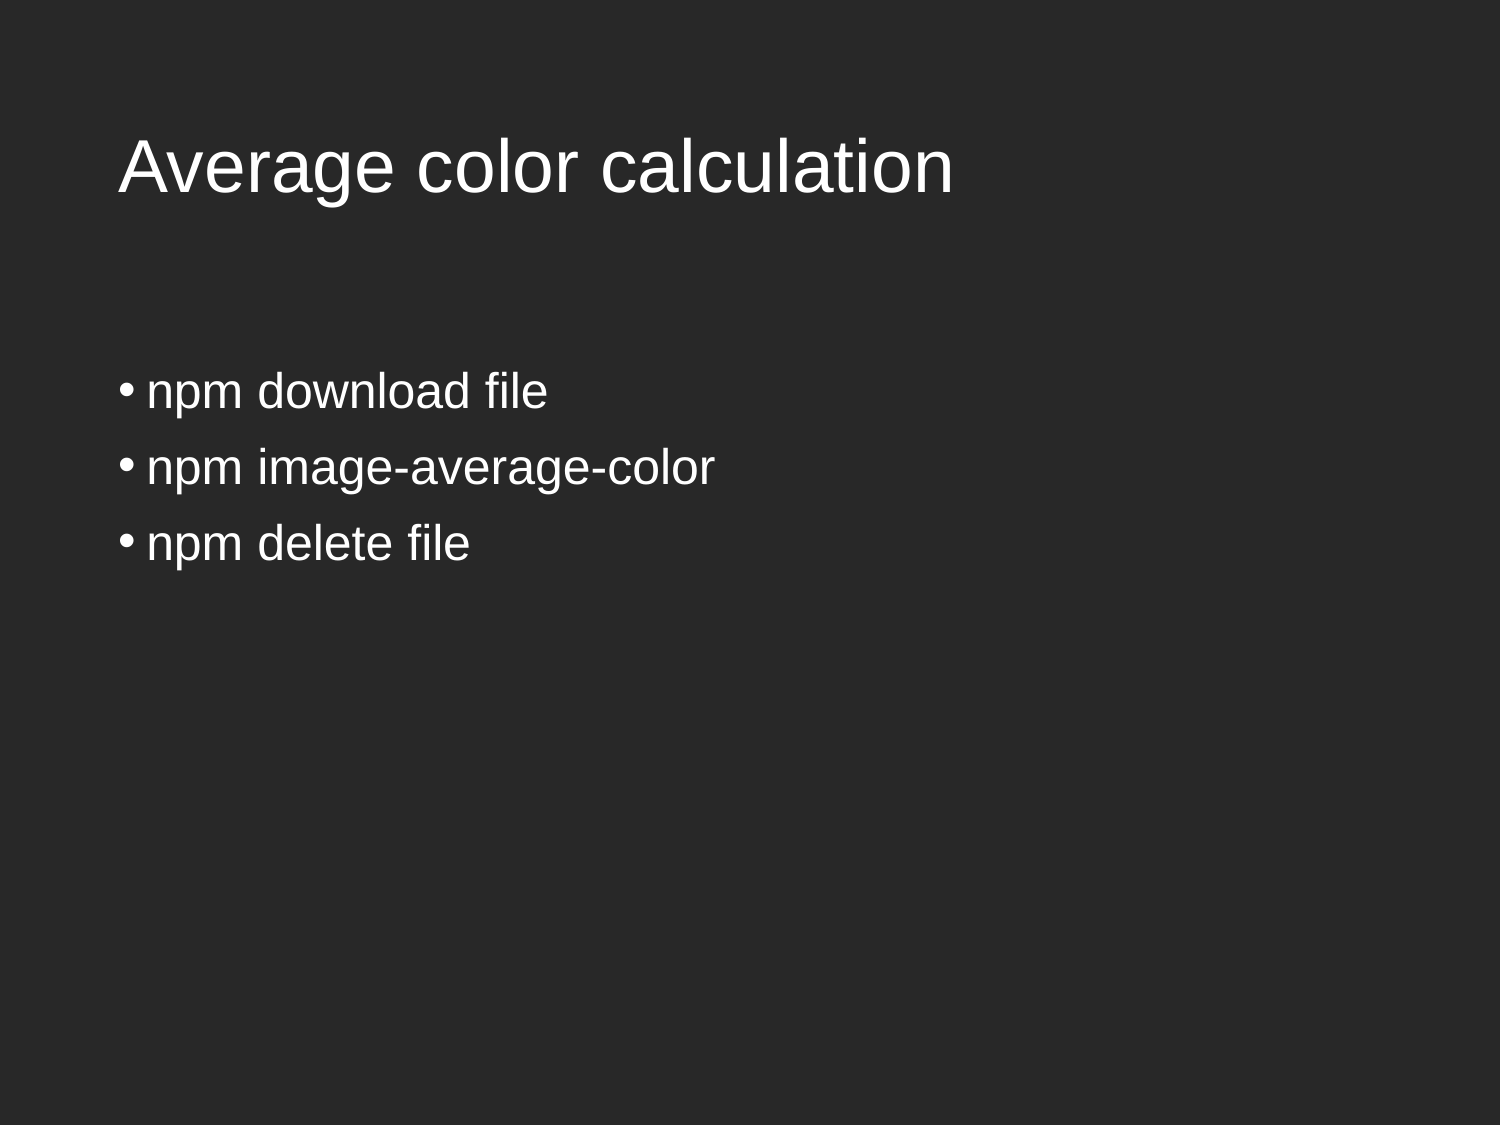

# Average color calculation
npm download file
npm image-average-color
npm delete file